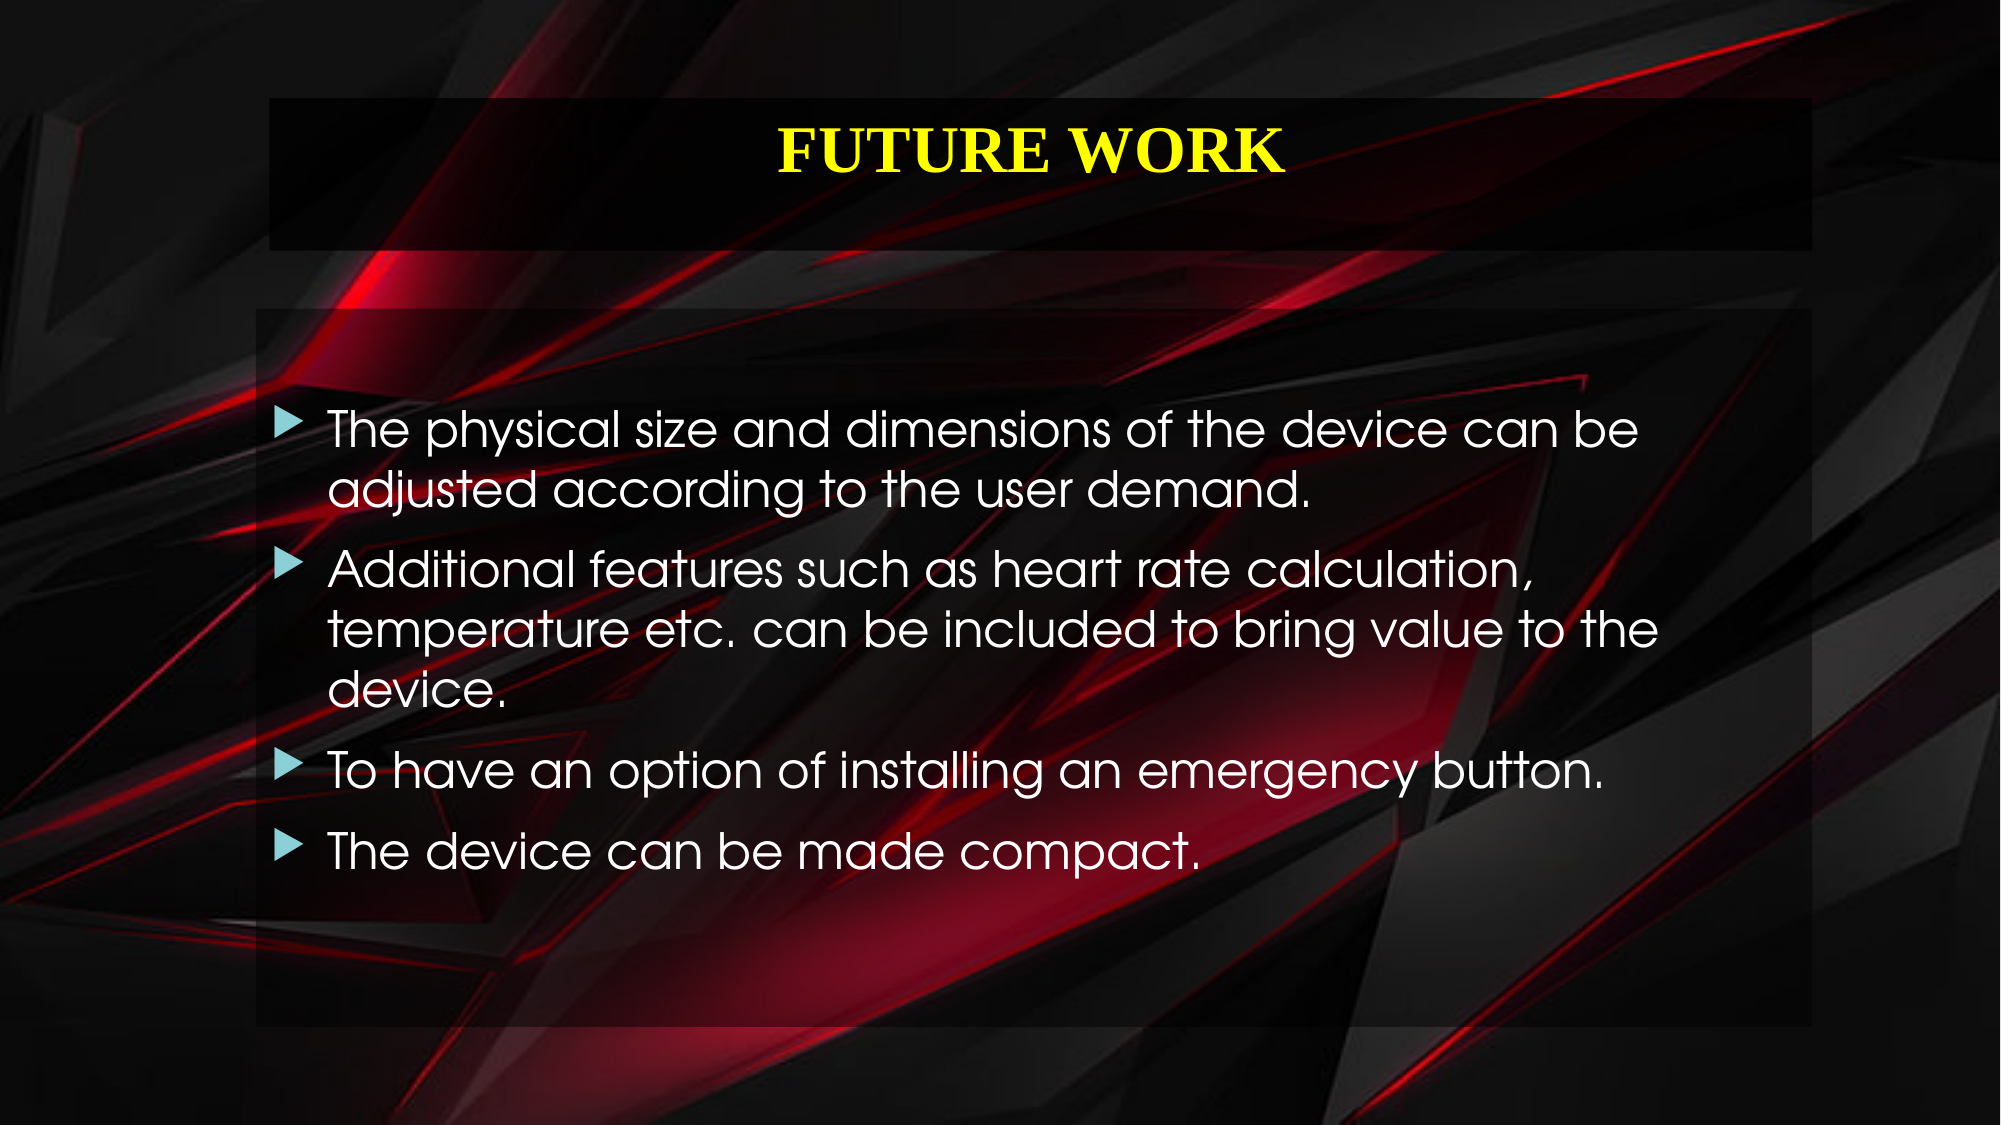

# FUTURE WORK

The physical size and dimensions of the device can be adjusted according to the user demand.
Additional features such as heart rate calculation, temperature etc. can be included to bring value to the device.
To have an option of installing an emergency button.
The device can be made compact.